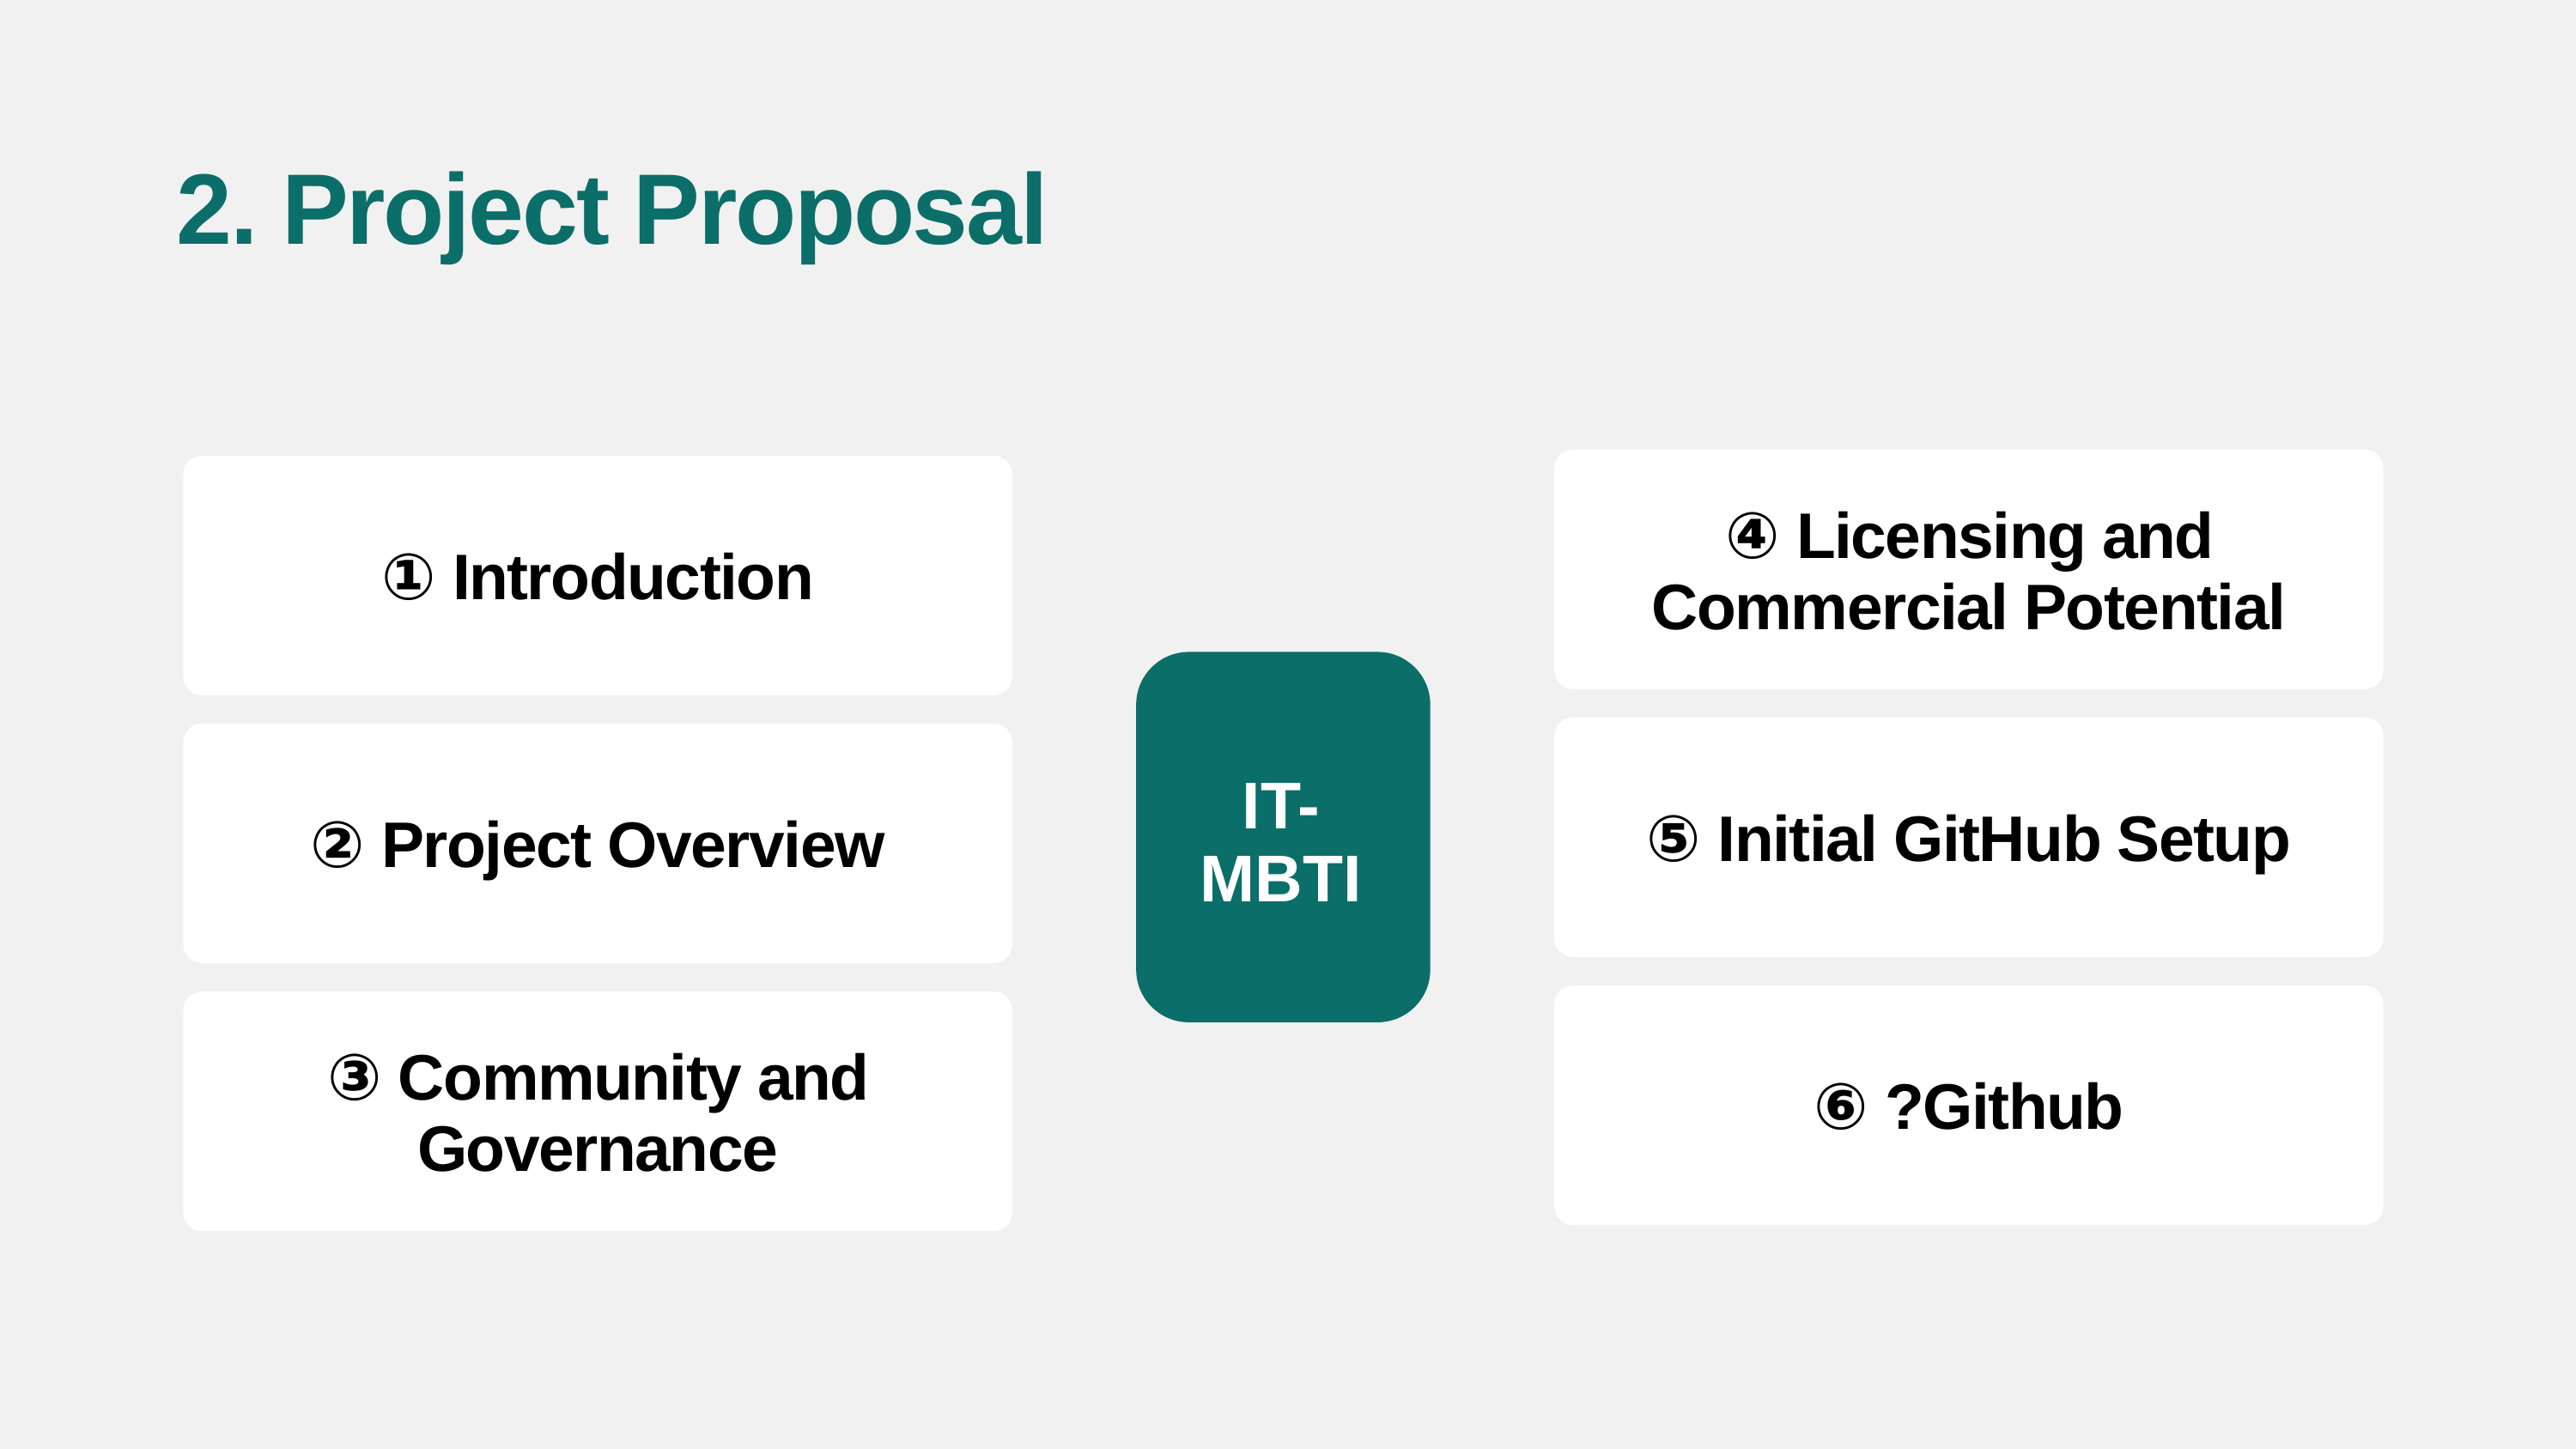

2. Project Proposal

④ Licensing and Commercial Potential
① Introduction

IT-
MBTI
⑤ Initial GitHub Setup
② Project Overview

③ Community and Governance
⑥ ?Github